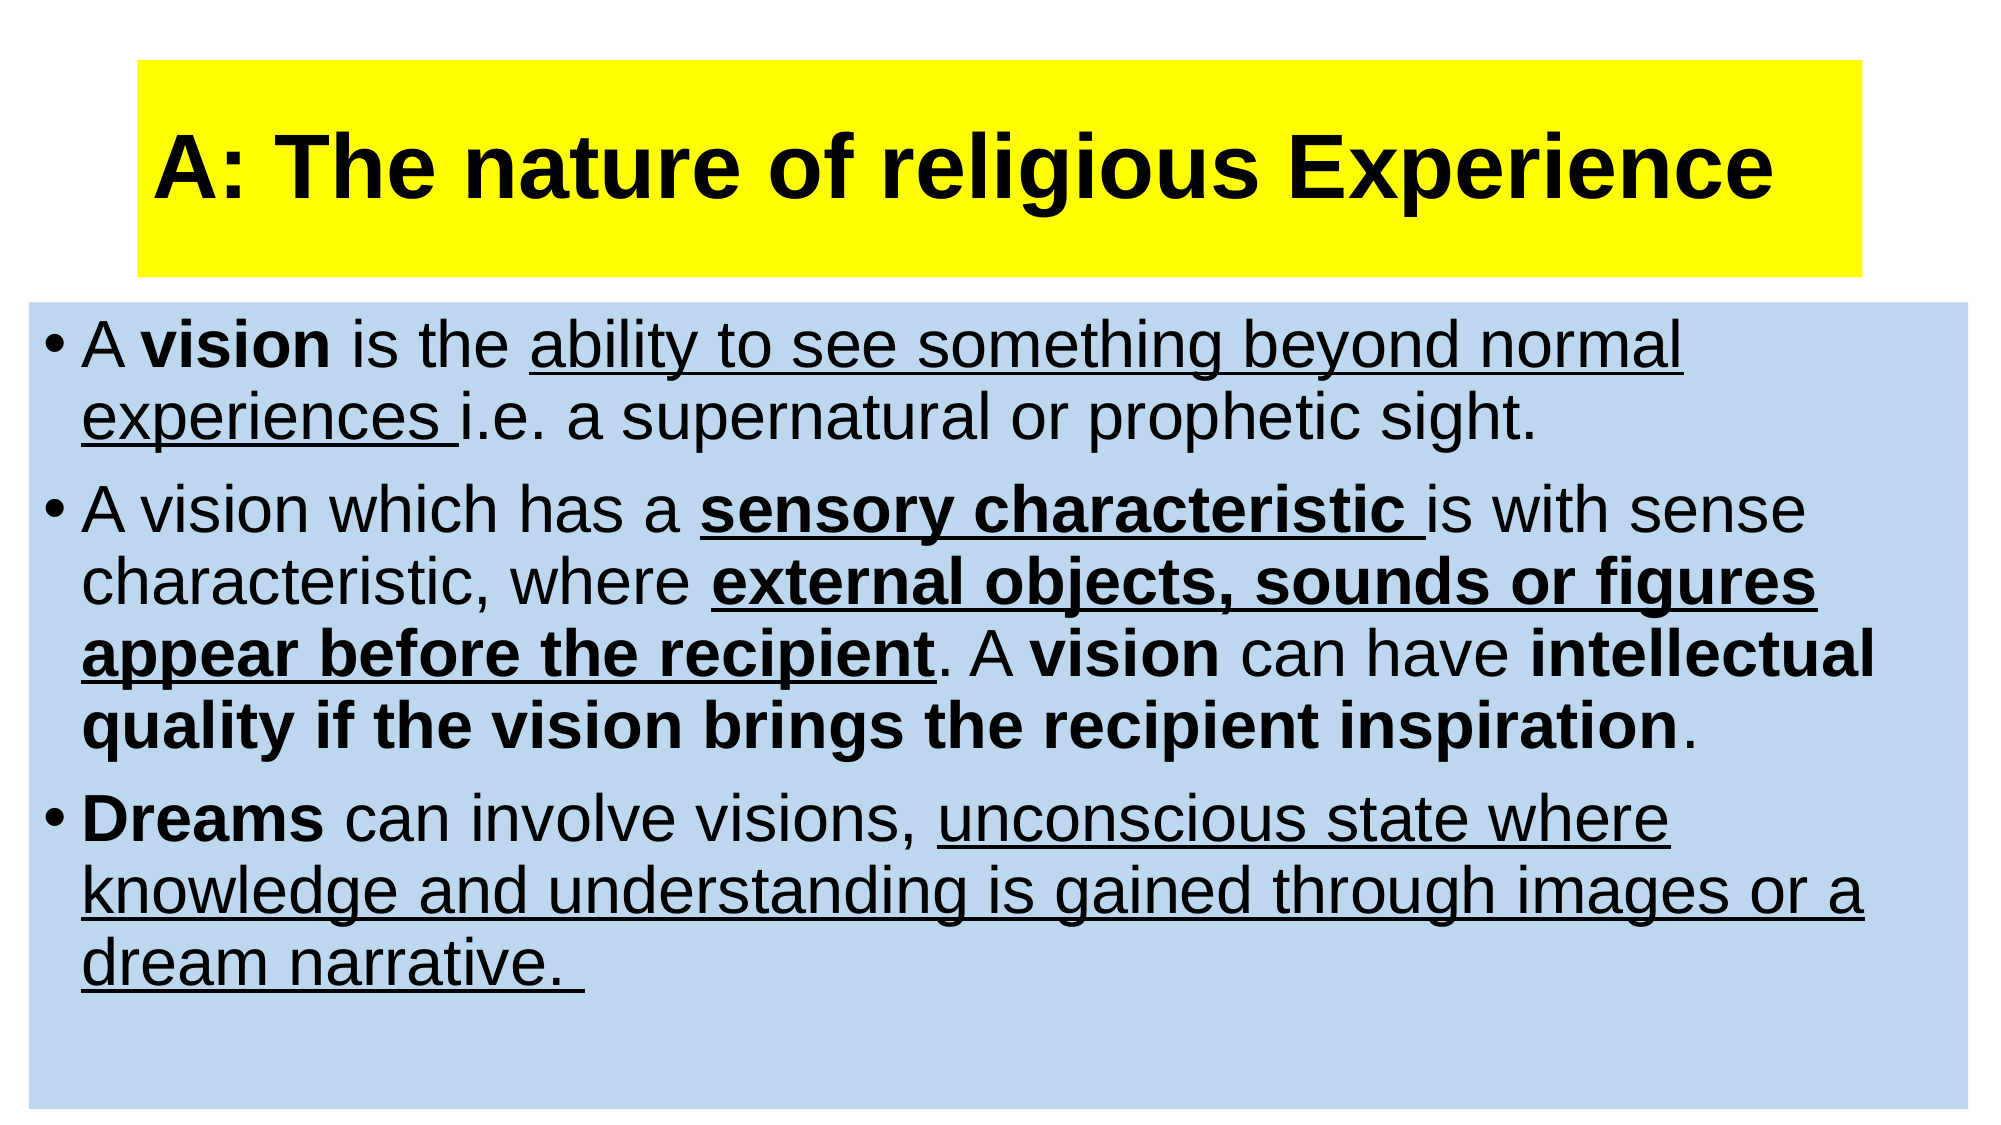

# A: The nature of religious Experience
A vision is the ability to see something beyond normal experiences i.e. a supernatural or prophetic sight.
A vision which has a sensory characteristic is with sense characteristic, where external objects, sounds or figures appear before the recipient. A vision can have intellectual quality if the vision brings the recipient inspiration.
Dreams can involve visions, unconscious state where knowledge and understanding is gained through images or a dream narrative.